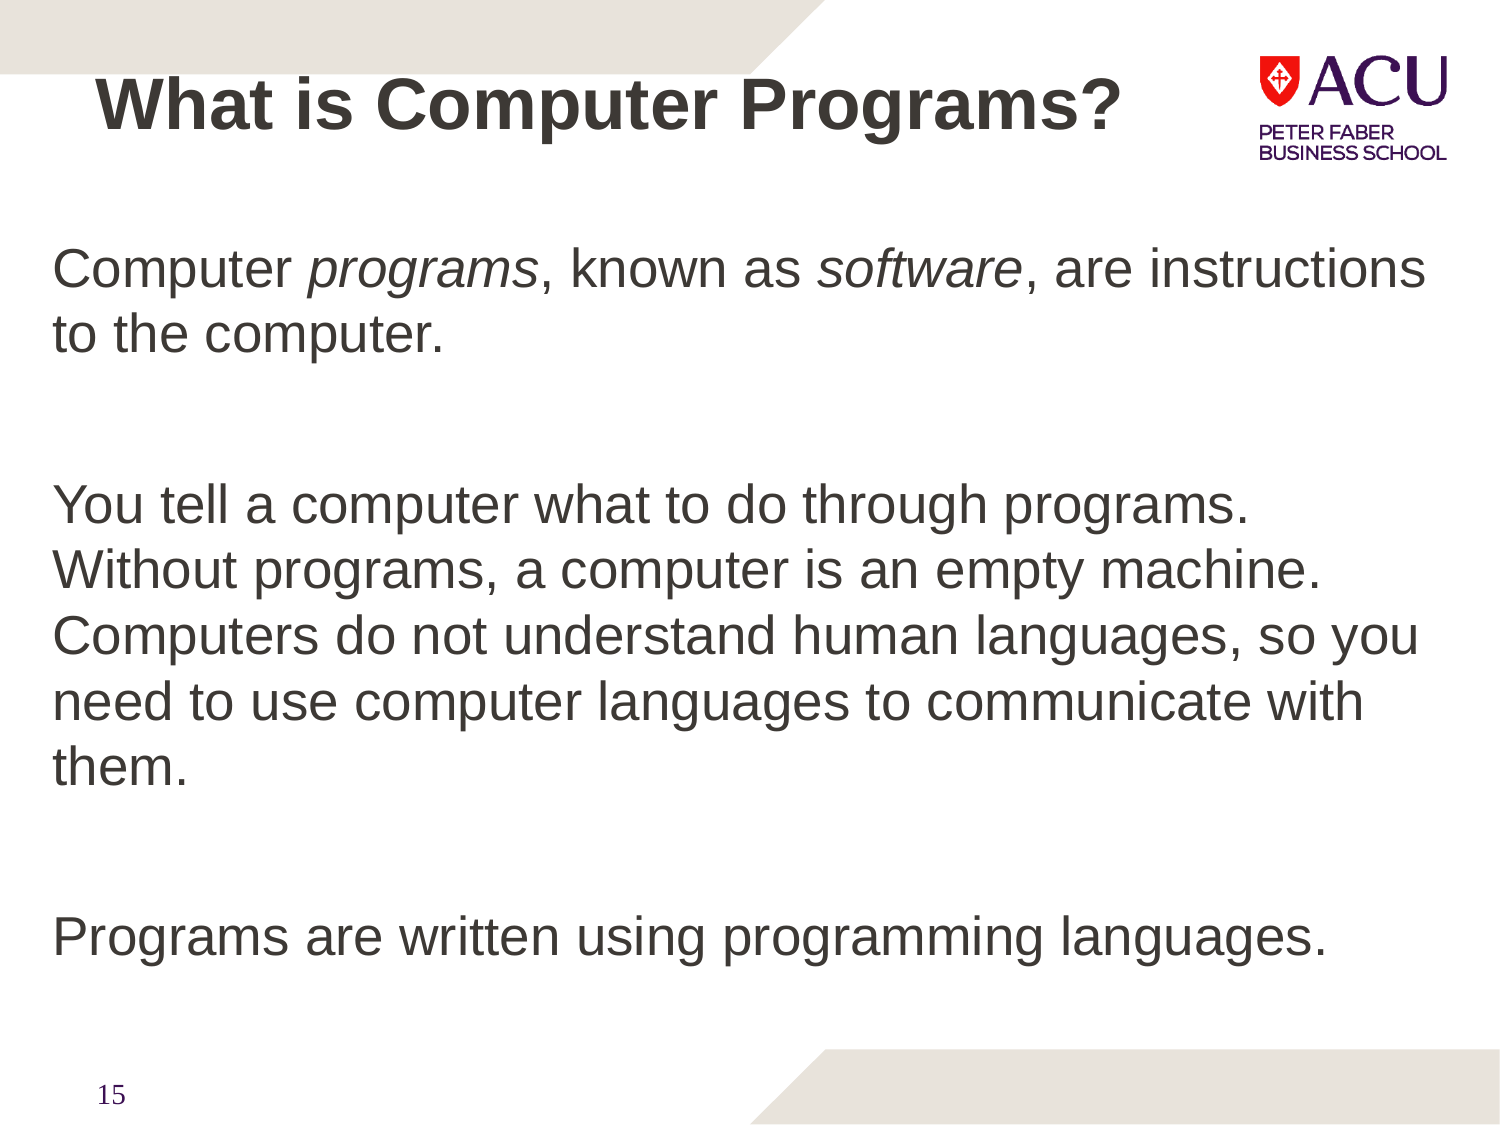

# What is Computer Programs?
Computer programs, known as software, are instructions to the computer.

You tell a computer what to do through programs. Without programs, a computer is an empty machine. Computers do not understand human languages, so you need to use computer languages to communicate with them.

Programs are written using programming languages.
15